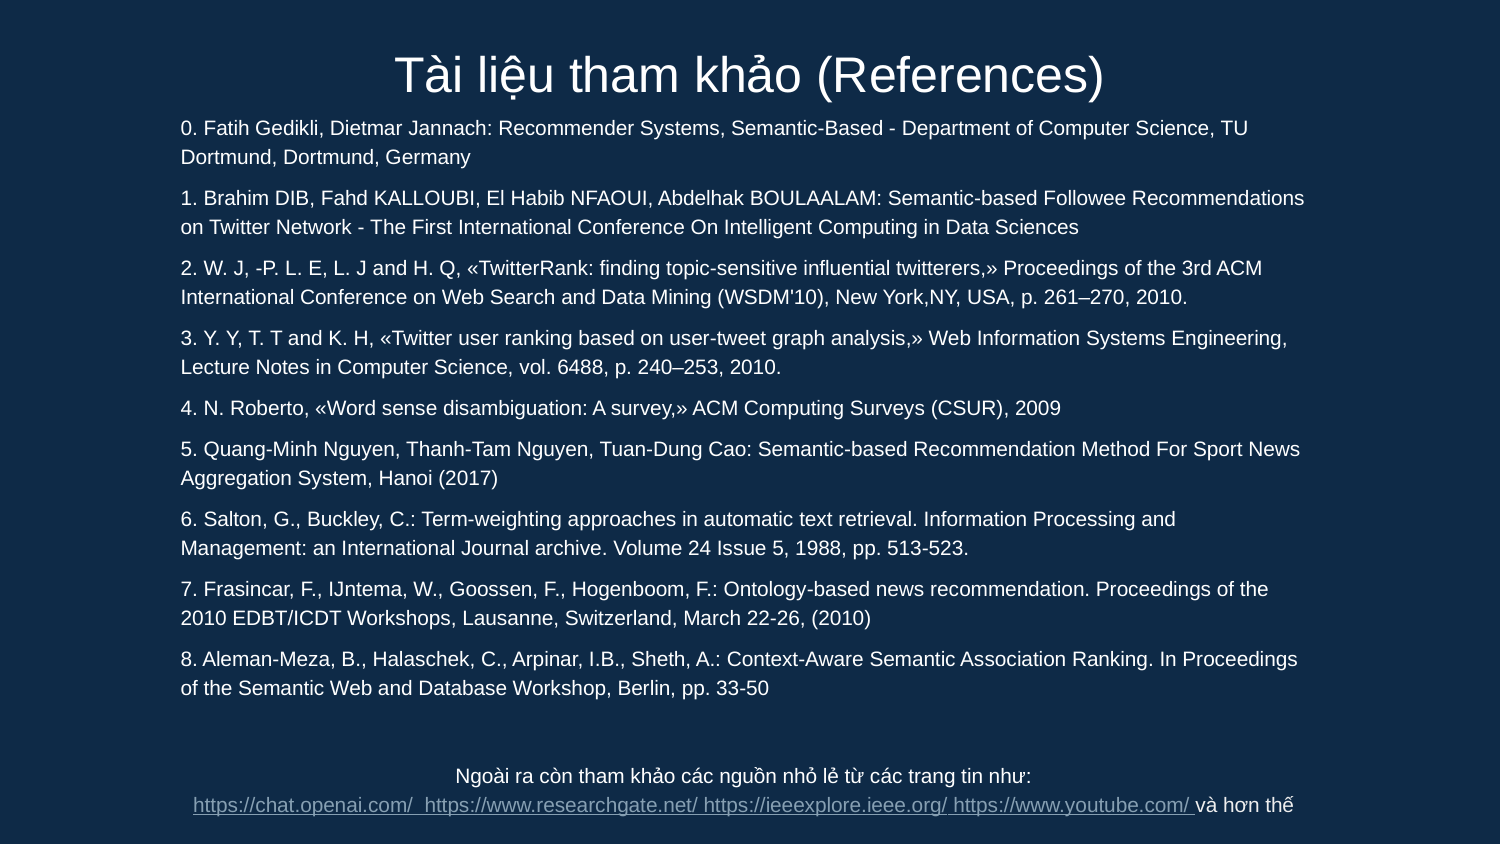

Tài liệu tham khảo (References)
0. Fatih Gedikli, Dietmar Jannach: Recommender Systems, Semantic-Based - Department of Computer Science, TU Dortmund, Dortmund, Germany
1. Brahim DIB, Fahd KALLOUBI, El Habib NFAOUI, Abdelhak BOULAALAM: Semantic-based Followee Recommendations on Twitter Network - The First International Conference On Intelligent Computing in Data Sciences
2. W. J, -P. L. E, L. J and H. Q, «TwitterRank: finding topic-sensitive influential twitterers,» Proceedings of the 3rd ACM International Conference on Web Search and Data Mining (WSDM'10), New York,NY, USA, p. 261–270, 2010.
3. Y. Y, T. T and K. H, «Twitter user ranking based on user-tweet graph analysis,» Web Information Systems Engineering, Lecture Notes in Computer Science, vol. 6488, p. 240–253, 2010.
4. N. Roberto, «Word sense disambiguation: A survey,» ACM Computing Surveys (CSUR), 2009
5. Quang-Minh Nguyen, Thanh-Tam Nguyen, Tuan-Dung Cao: Semantic-based Recommendation Method For Sport News Aggregation System, Hanoi (2017)
6. Salton, G., Buckley, C.: Term-weighting approaches in automatic text retrieval. Information Processing and Management: an International Journal archive. Volume 24 Issue 5, 1988, pp. 513-523.
7. Frasincar, F., IJntema, W., Goossen, F., Hogenboom, F.: Ontology-based news recommendation. Proceedings of the 2010 EDBT/ICDT Workshops, Lausanne, Switzerland, March 22-26, (2010)
8. Aleman-Meza, B., Halaschek, C., Arpinar, I.B., Sheth, A.: Context-Aware Semantic Association Ranking. In Proceedings of the Semantic Web and Database Workshop, Berlin, pp. 33-50
Ngoài ra còn tham khảo các nguồn nhỏ lẻ từ các trang tin như:
https://chat.openai.com/  https://www.researchgate.net/ https://ieeexplore.ieee.org/ https://www.youtube.com/ và hơn thế